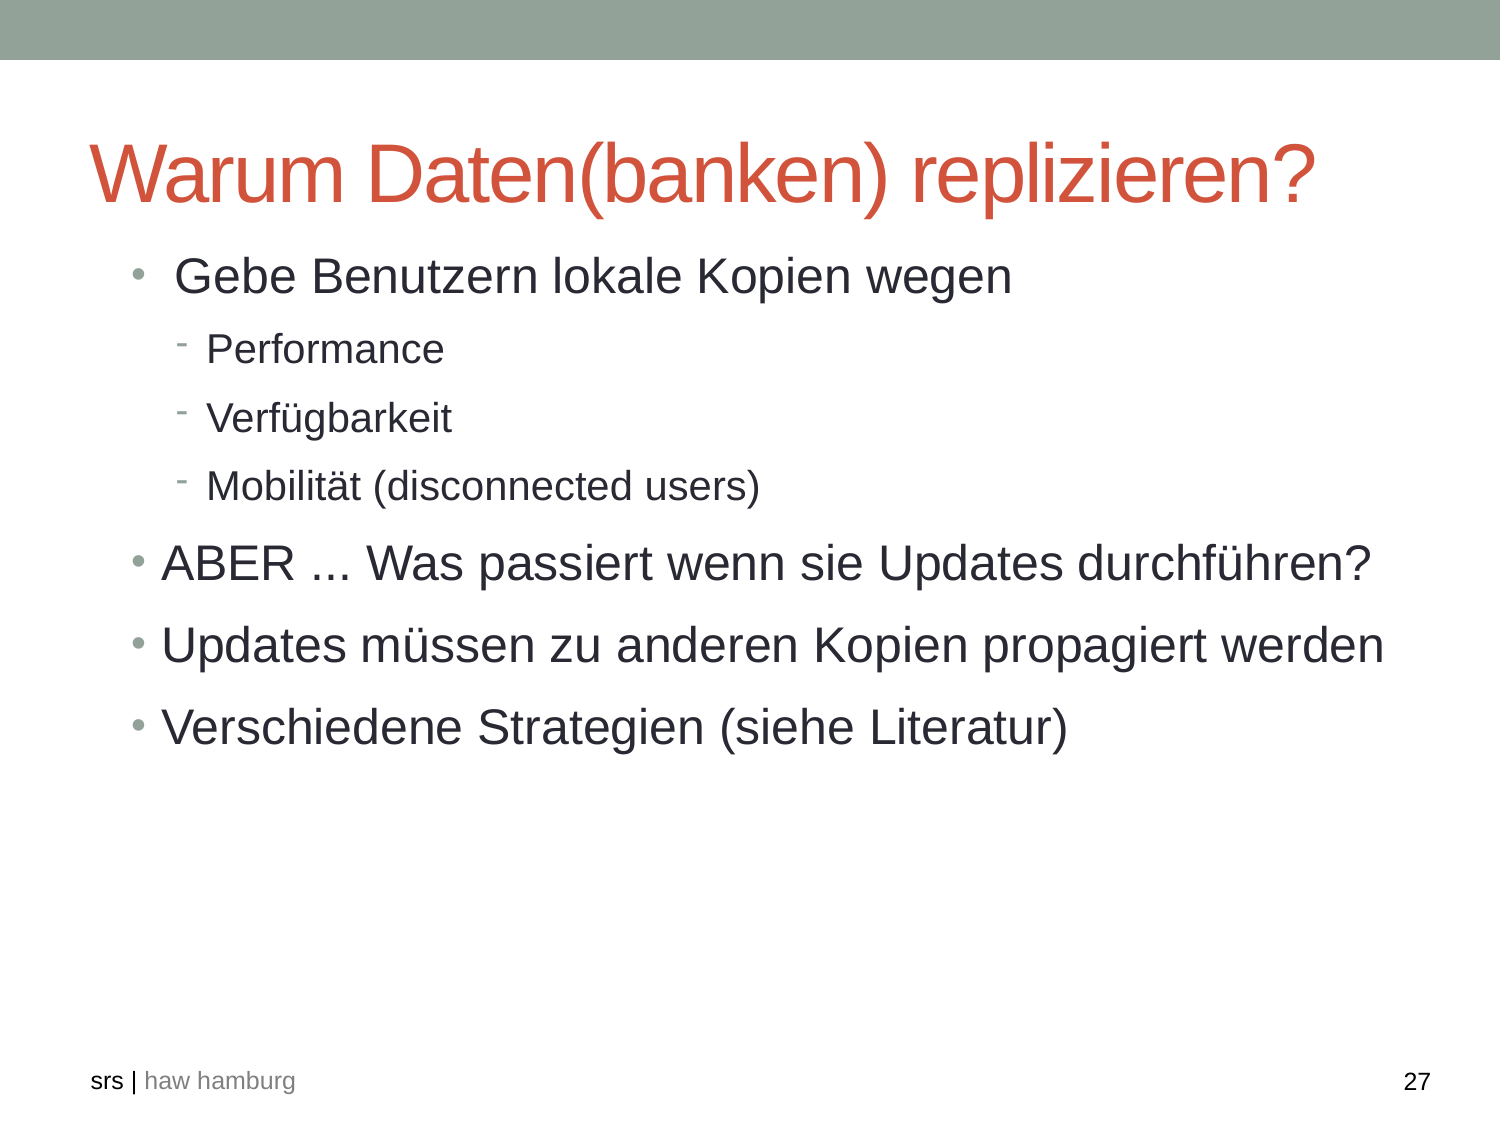

# Warum Daten(banken) replizieren?
 Gebe Benutzern lokale Kopien wegen
Performance
Verfügbarkeit
Mobilität (disconnected users)
ABER ... Was passiert wenn sie Updates durchführen?
Updates müssen zu anderen Kopien propagiert werden
Verschiedene Strategien (siehe Literatur)